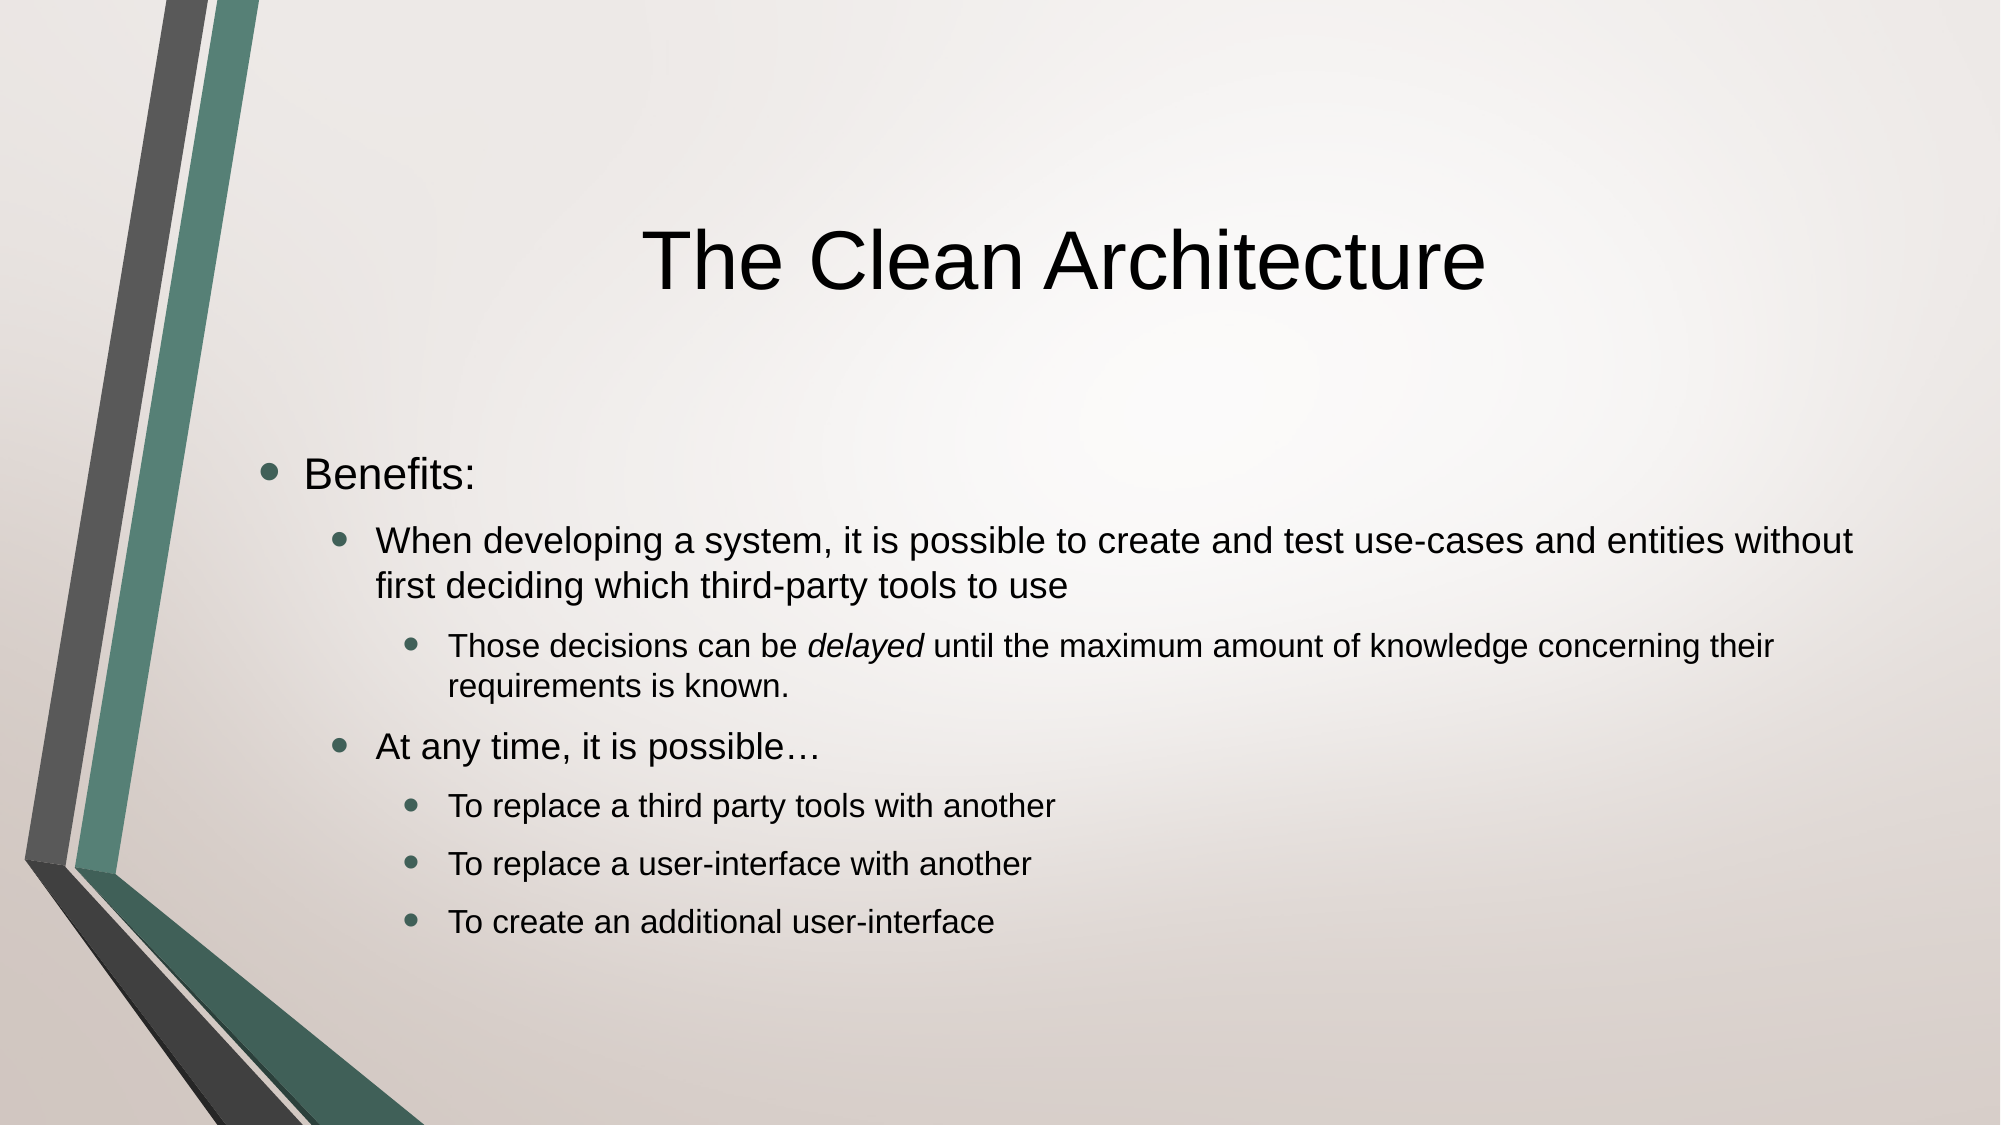

# The Clean Architecture
Benefits:
When developing a system, it is possible to create and test use-cases and entities without first deciding which third-party tools to use
Those decisions can be delayed until the maximum amount of knowledge concerning their requirements is known.
At any time, it is possible…
To replace a third party tools with another
To replace a user-interface with another
To create an additional user-interface